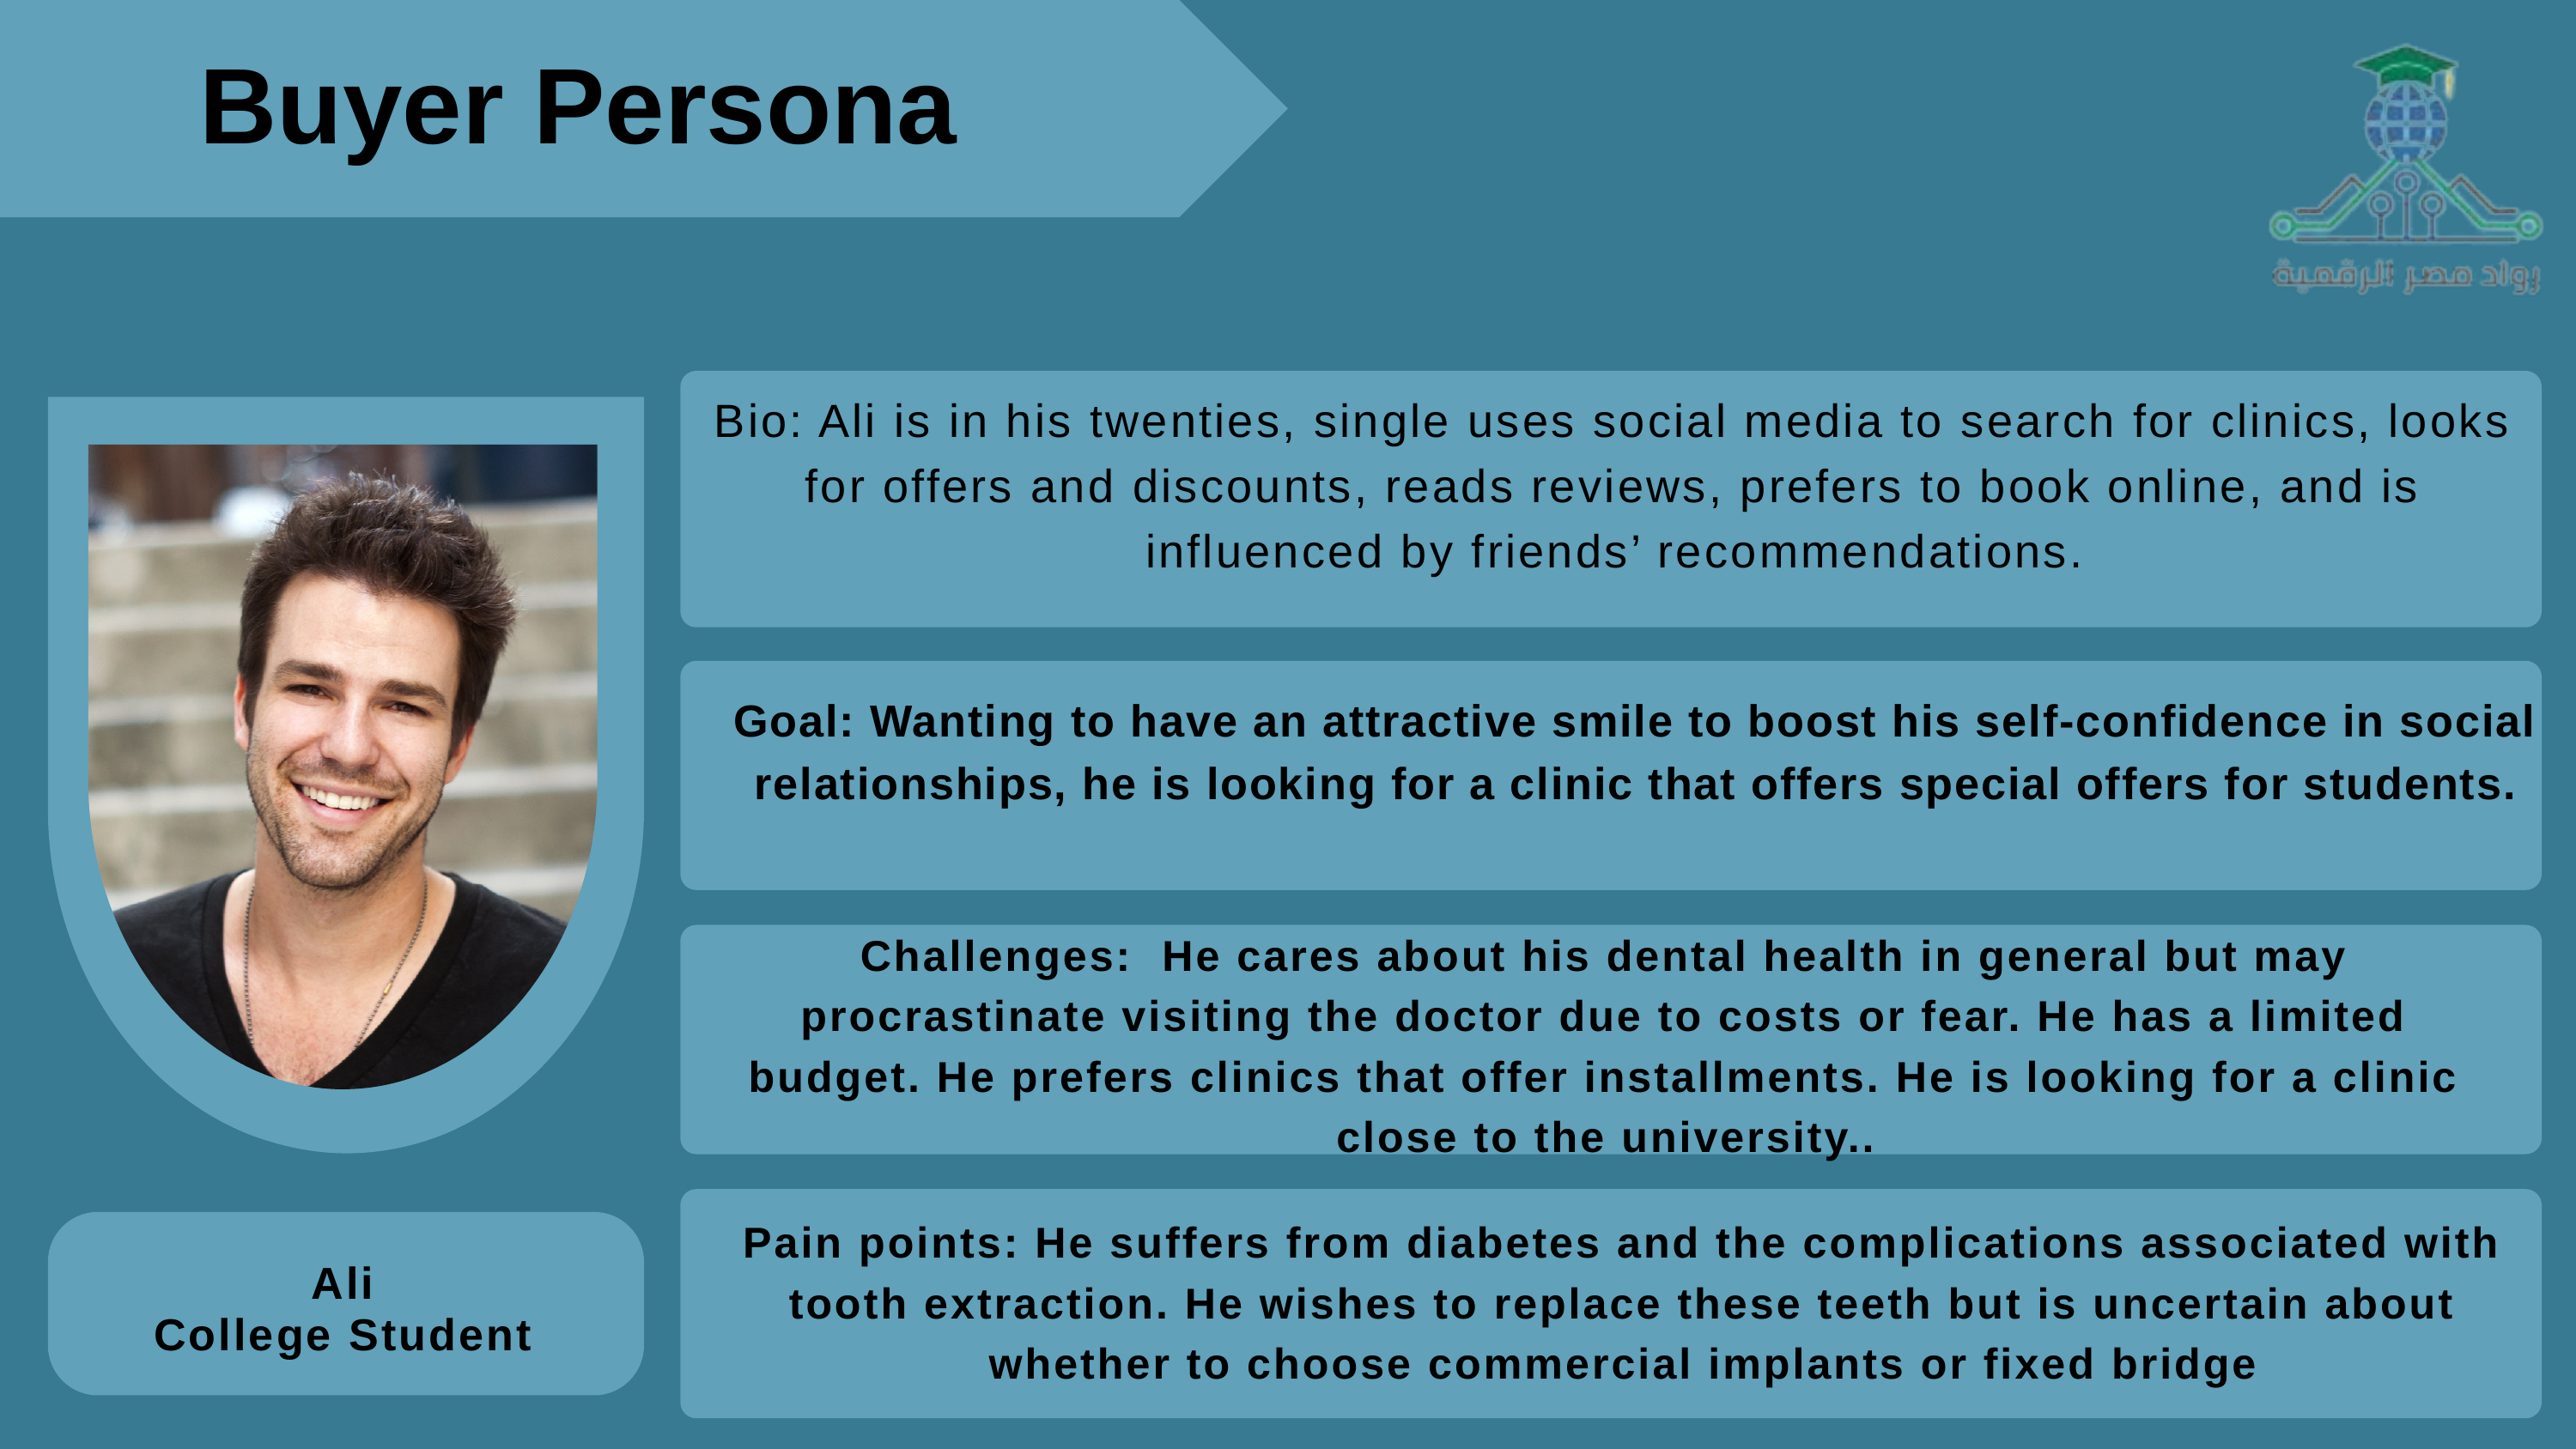

Buyer Persona

Bio: Ali is in his twenties, single uses social media to search for clinics, looks for offers and discounts, reads reviews, prefers to book online, and is influenced by friends’ recommendations.

Goal: Wanting to have an attractive smile to boost his self-confidence in social relationships, he is looking for a clinic that offers special offers for students.
Challenges:  He cares about his dental health in general but may procrastinate visiting the doctor due to costs or fear. He has a limited budget. He prefers clinics that offer installments. He is looking for a clinic close to the university..

Pain points: He suffers from diabetes and the complications associated with tooth extraction. He wishes to replace these teeth but is uncertain about whether to choose commercial implants or fixed bridge

Ali
College Student